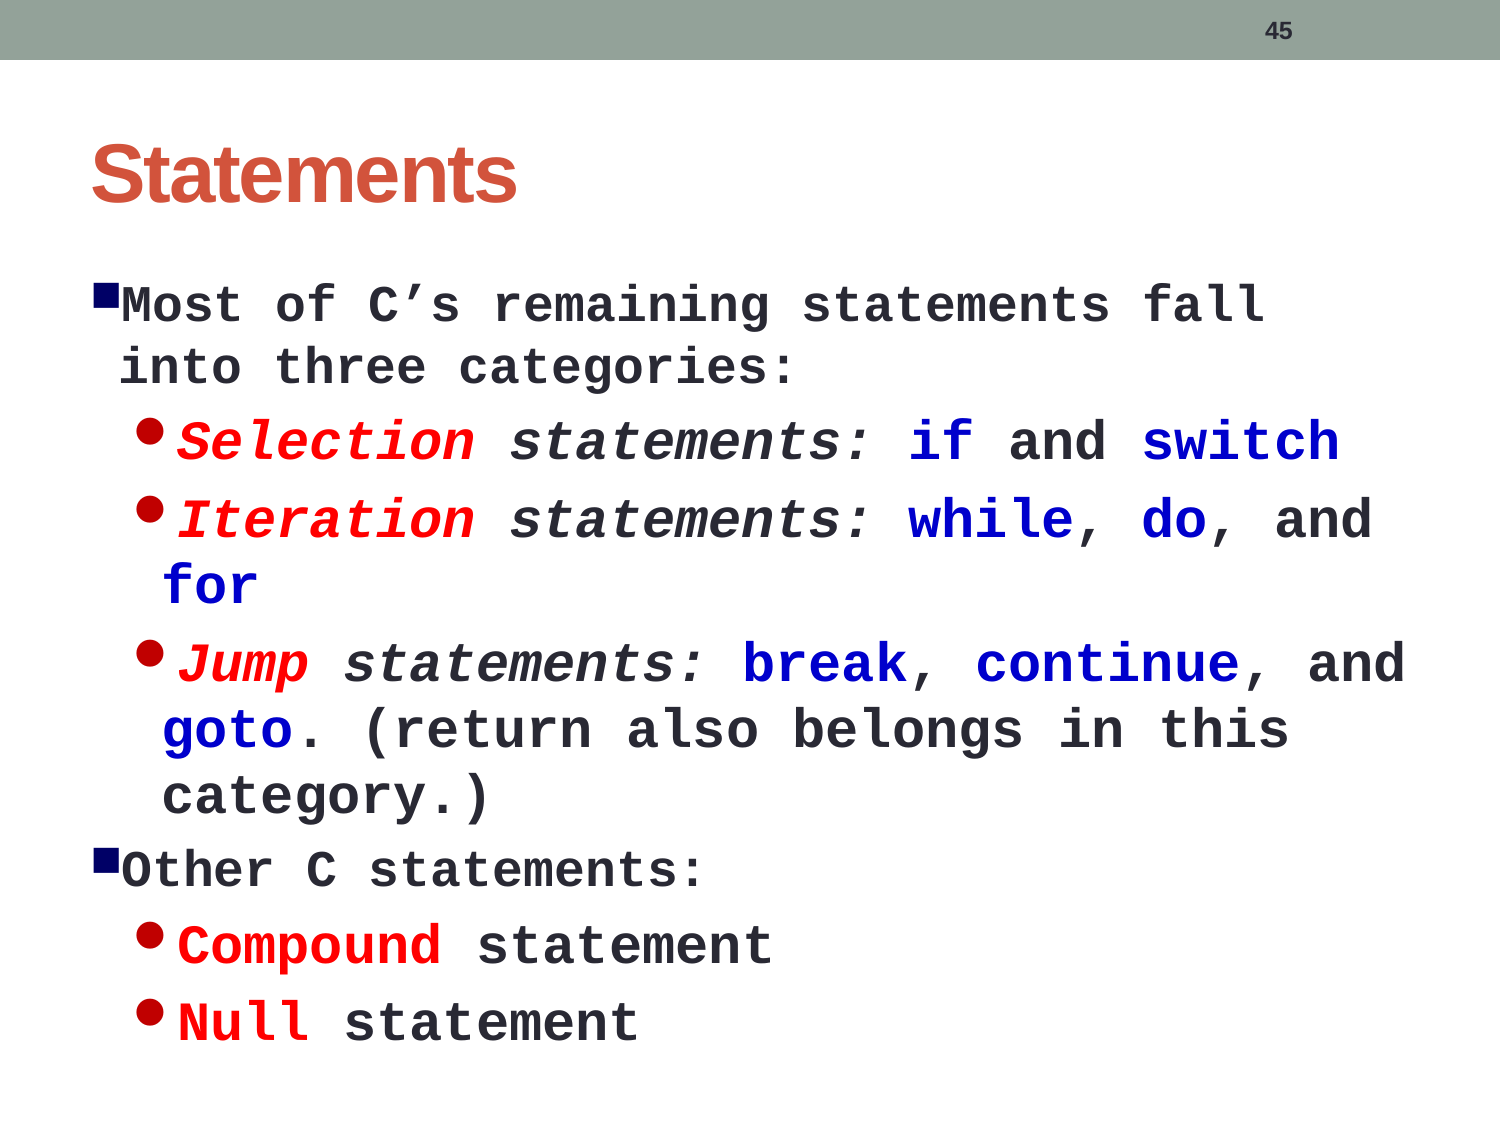

45
# Statements
Most of C’s remaining statements fall into three categories:
Selection statements: if and switch
Iteration statements: while, do, and for
Jump statements: break, continue, and goto. (return also belongs in this category.)
Other C statements:
Compound statement
Null statement